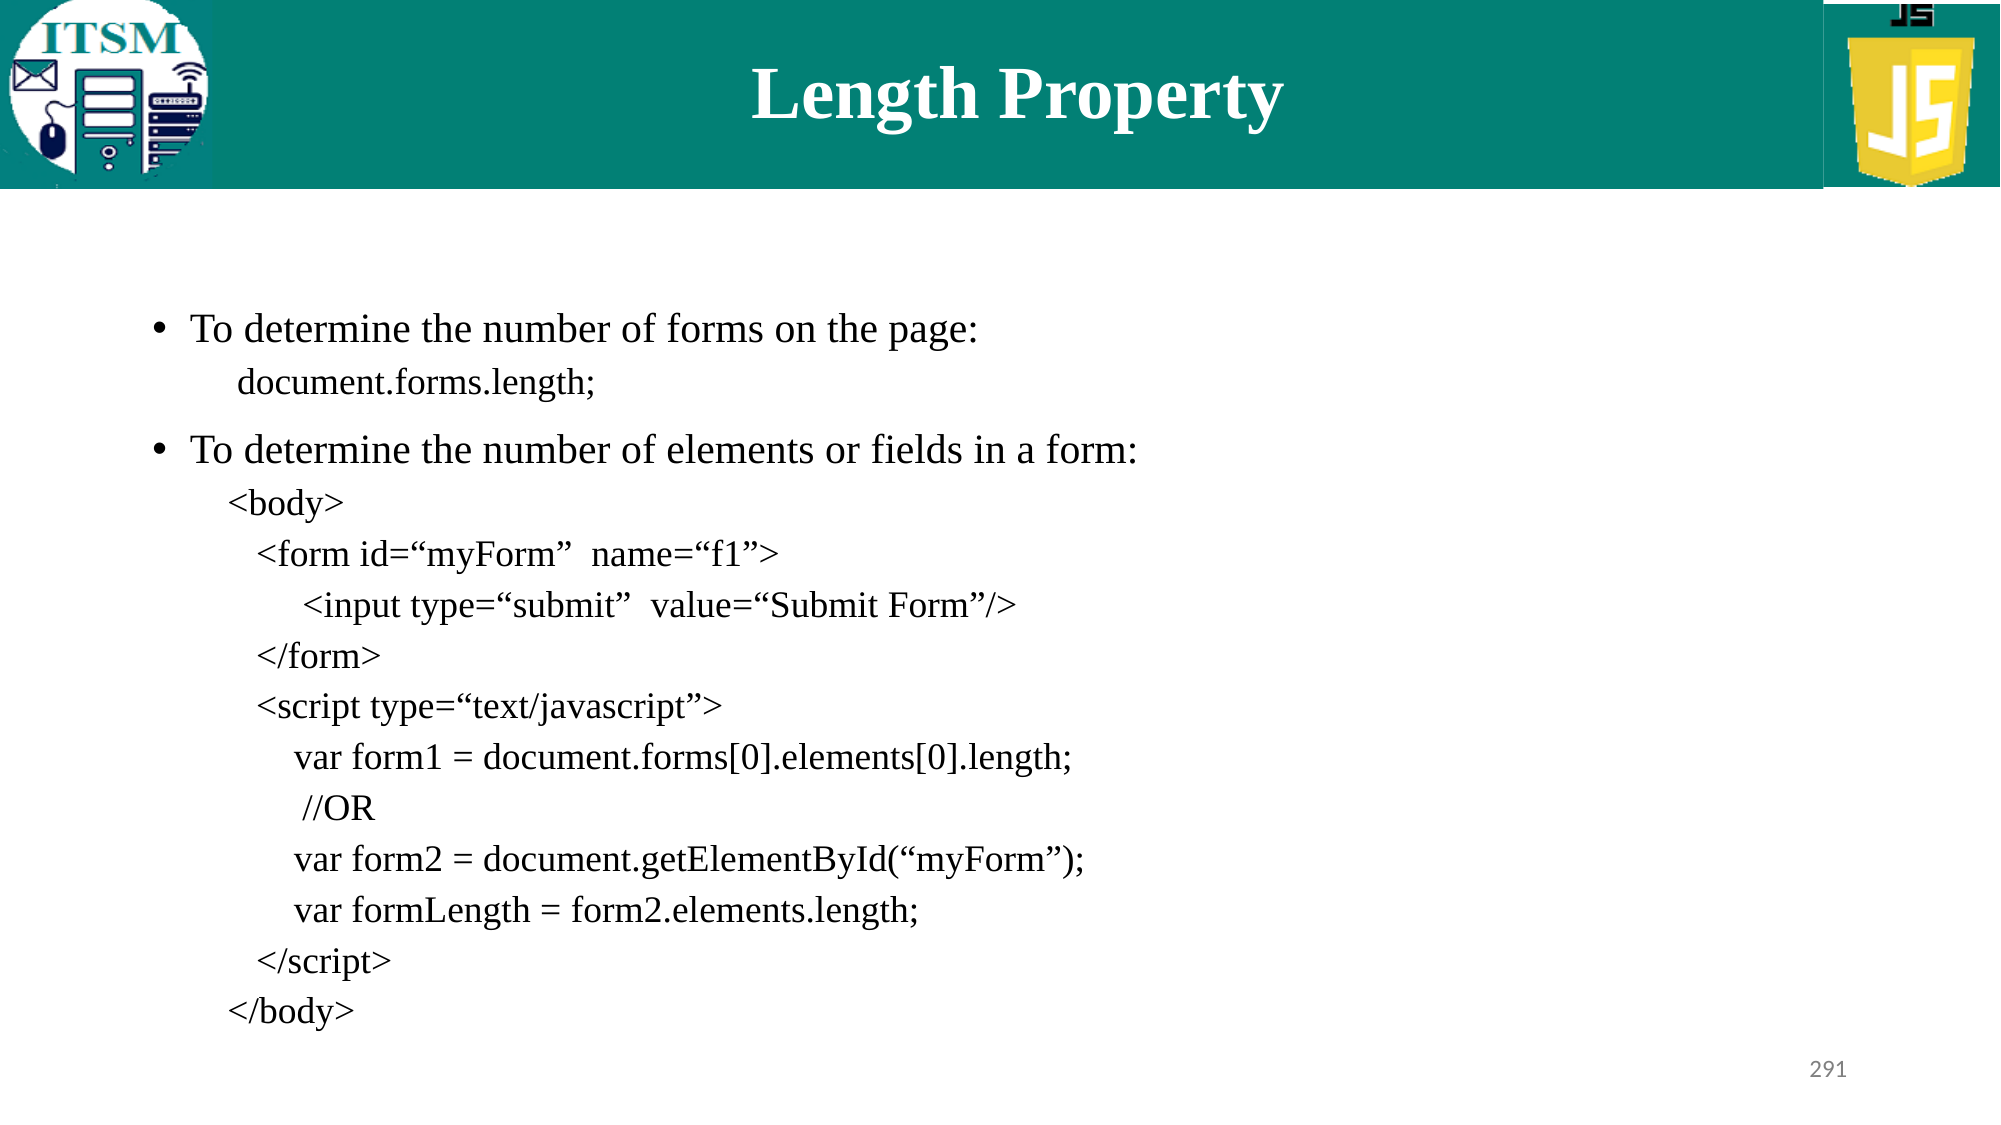

# Length Property
To determine the number of forms on the page:
 document.forms.length;
To determine the number of elements or fields in a form:
<body>
   <form id=“myForm”  name=“f1”>
<input type=“submit”  value=“Submit Form”/>
   </form>
   <script type=“text/javascript”>
       var form1 = document.forms[0].elements[0].length;
//OR
       var form2 = document.getElementById(“myForm”);
       var formLength = form2.elements.length;
   </script>
</body>

291